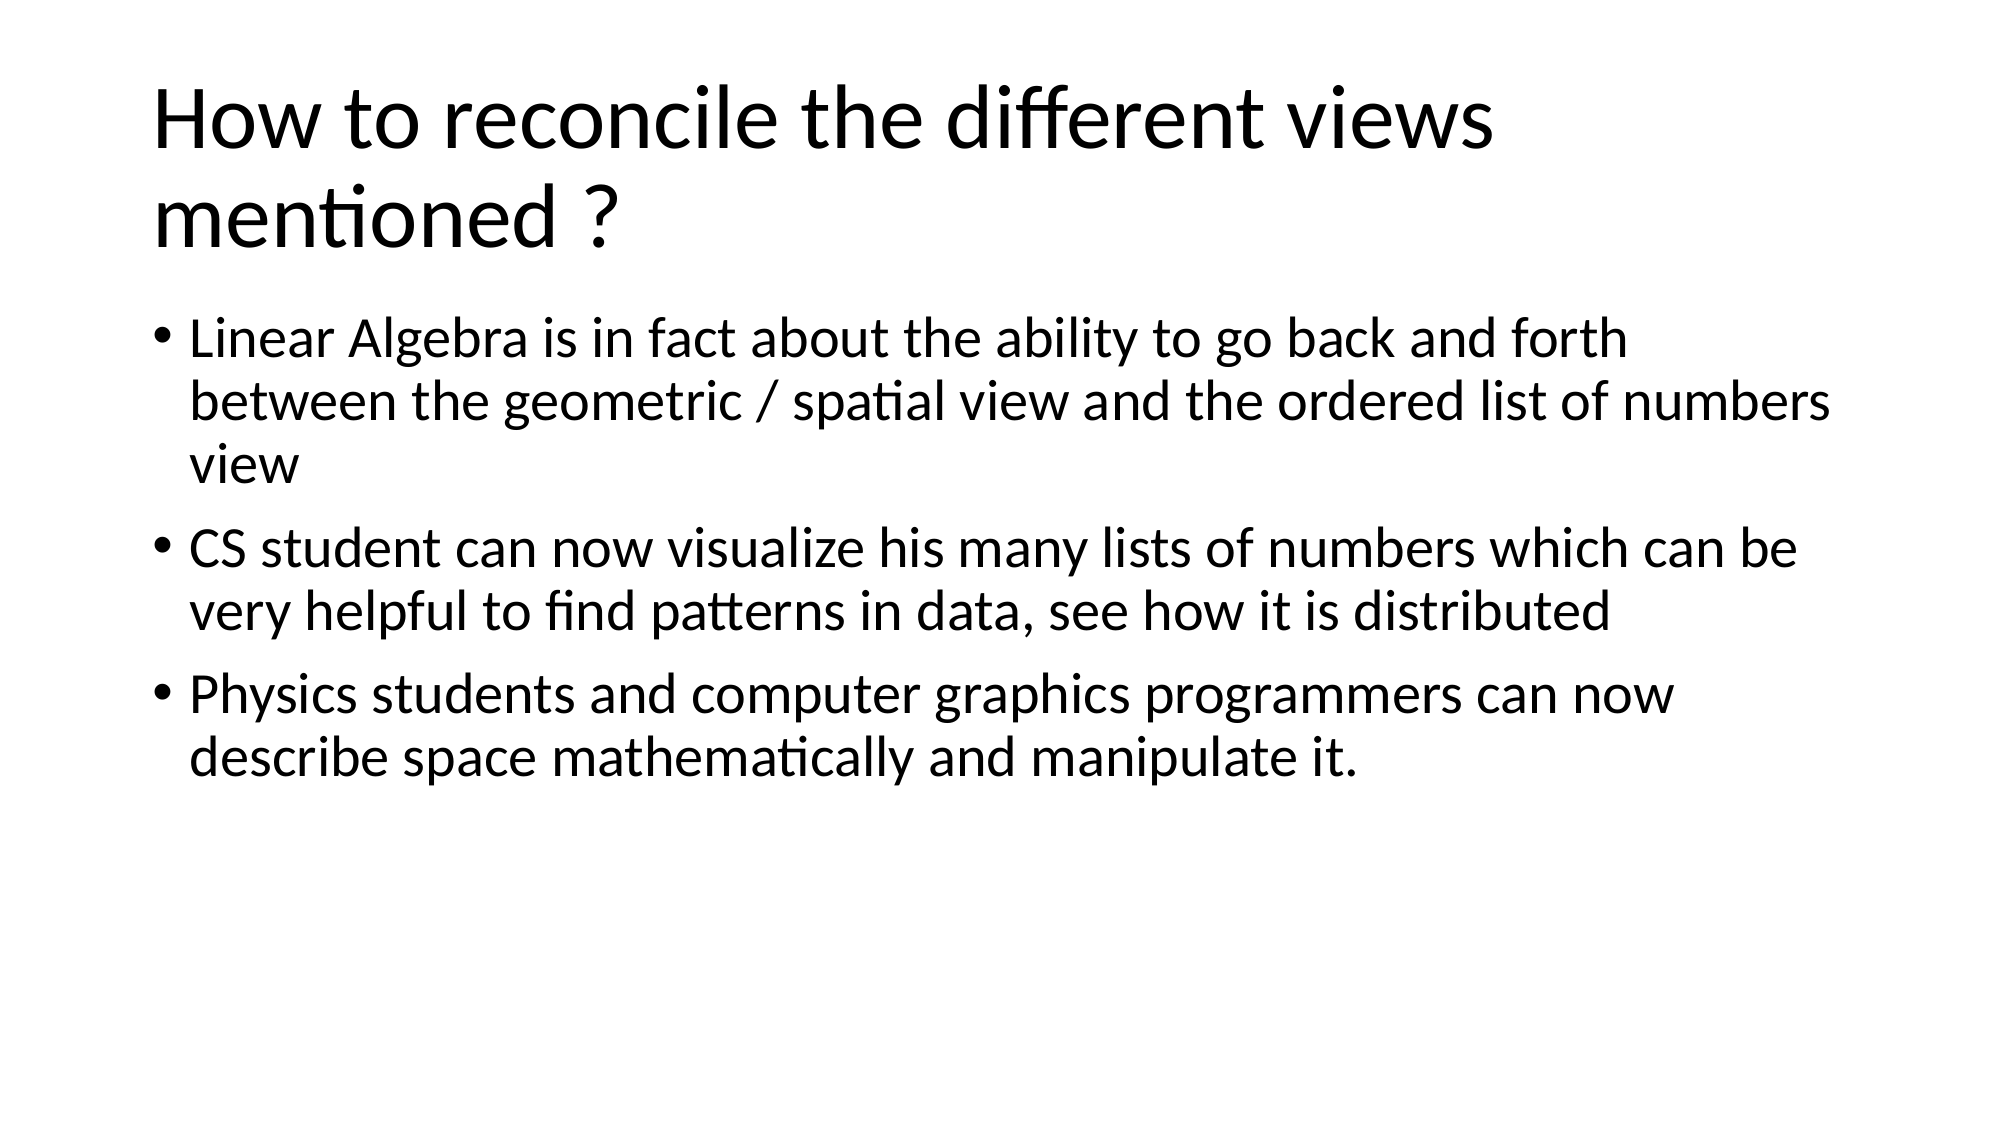

# How to reconcile the different views mentioned ?
Linear Algebra is in fact about the ability to go back and forth between the geometric / spatial view and the ordered list of numbers view
CS student can now visualize his many lists of numbers which can be very helpful to find patterns in data, see how it is distributed
Physics students and computer graphics programmers can now describe space mathematically and manipulate it.